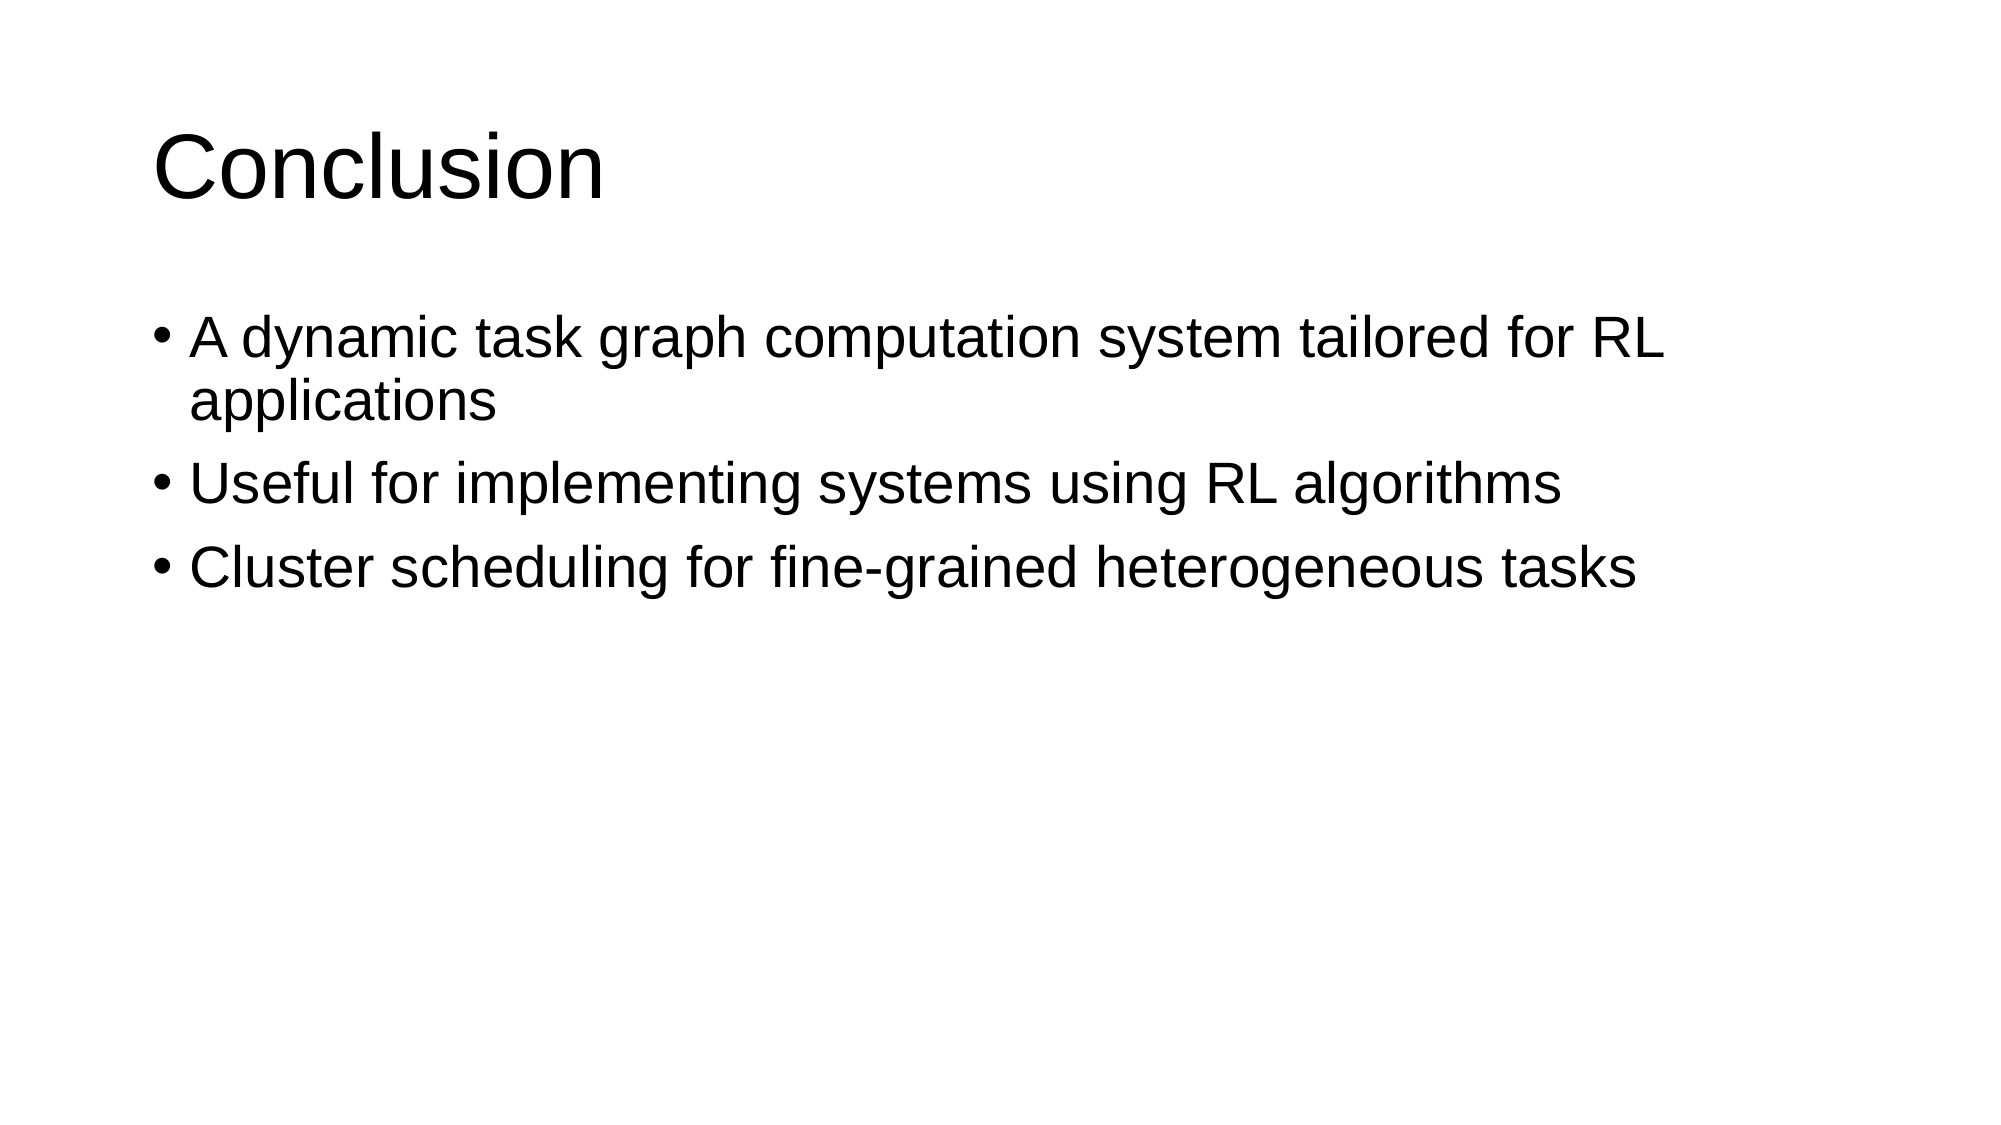

# Conclusion
A dynamic task graph computation system tailored for RL applications
Useful for implementing systems using RL algorithms
Cluster scheduling for fine-grained heterogeneous tasks